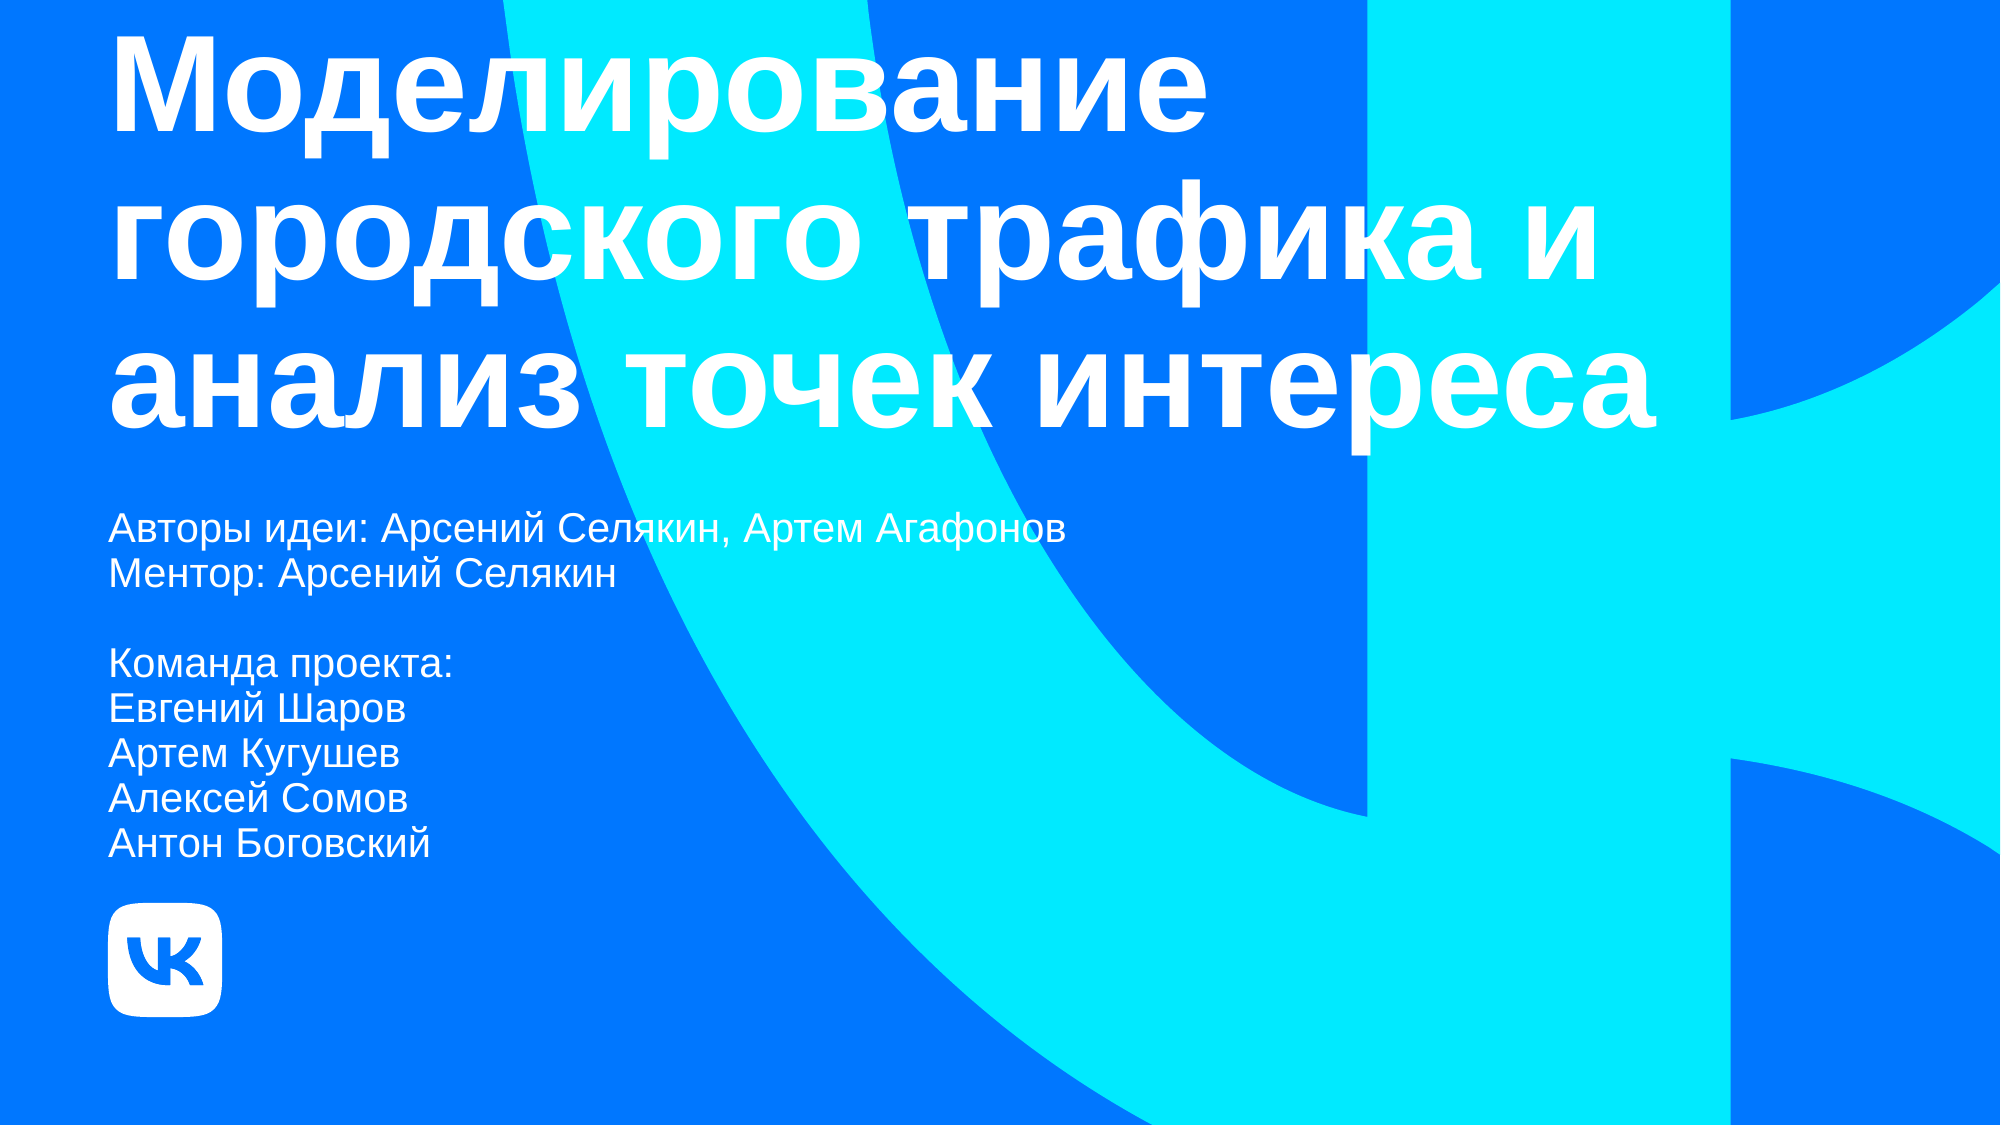

# Моделирование городского трафика и анализ точек интереса
Авторы идеи: Арсений Селякин, Артем Агафонов
Ментор: Арсений Селякин
Команда проекта:
Евгений Шаров
Артем Кугушев
Алексей Сомов
Антон Боговский